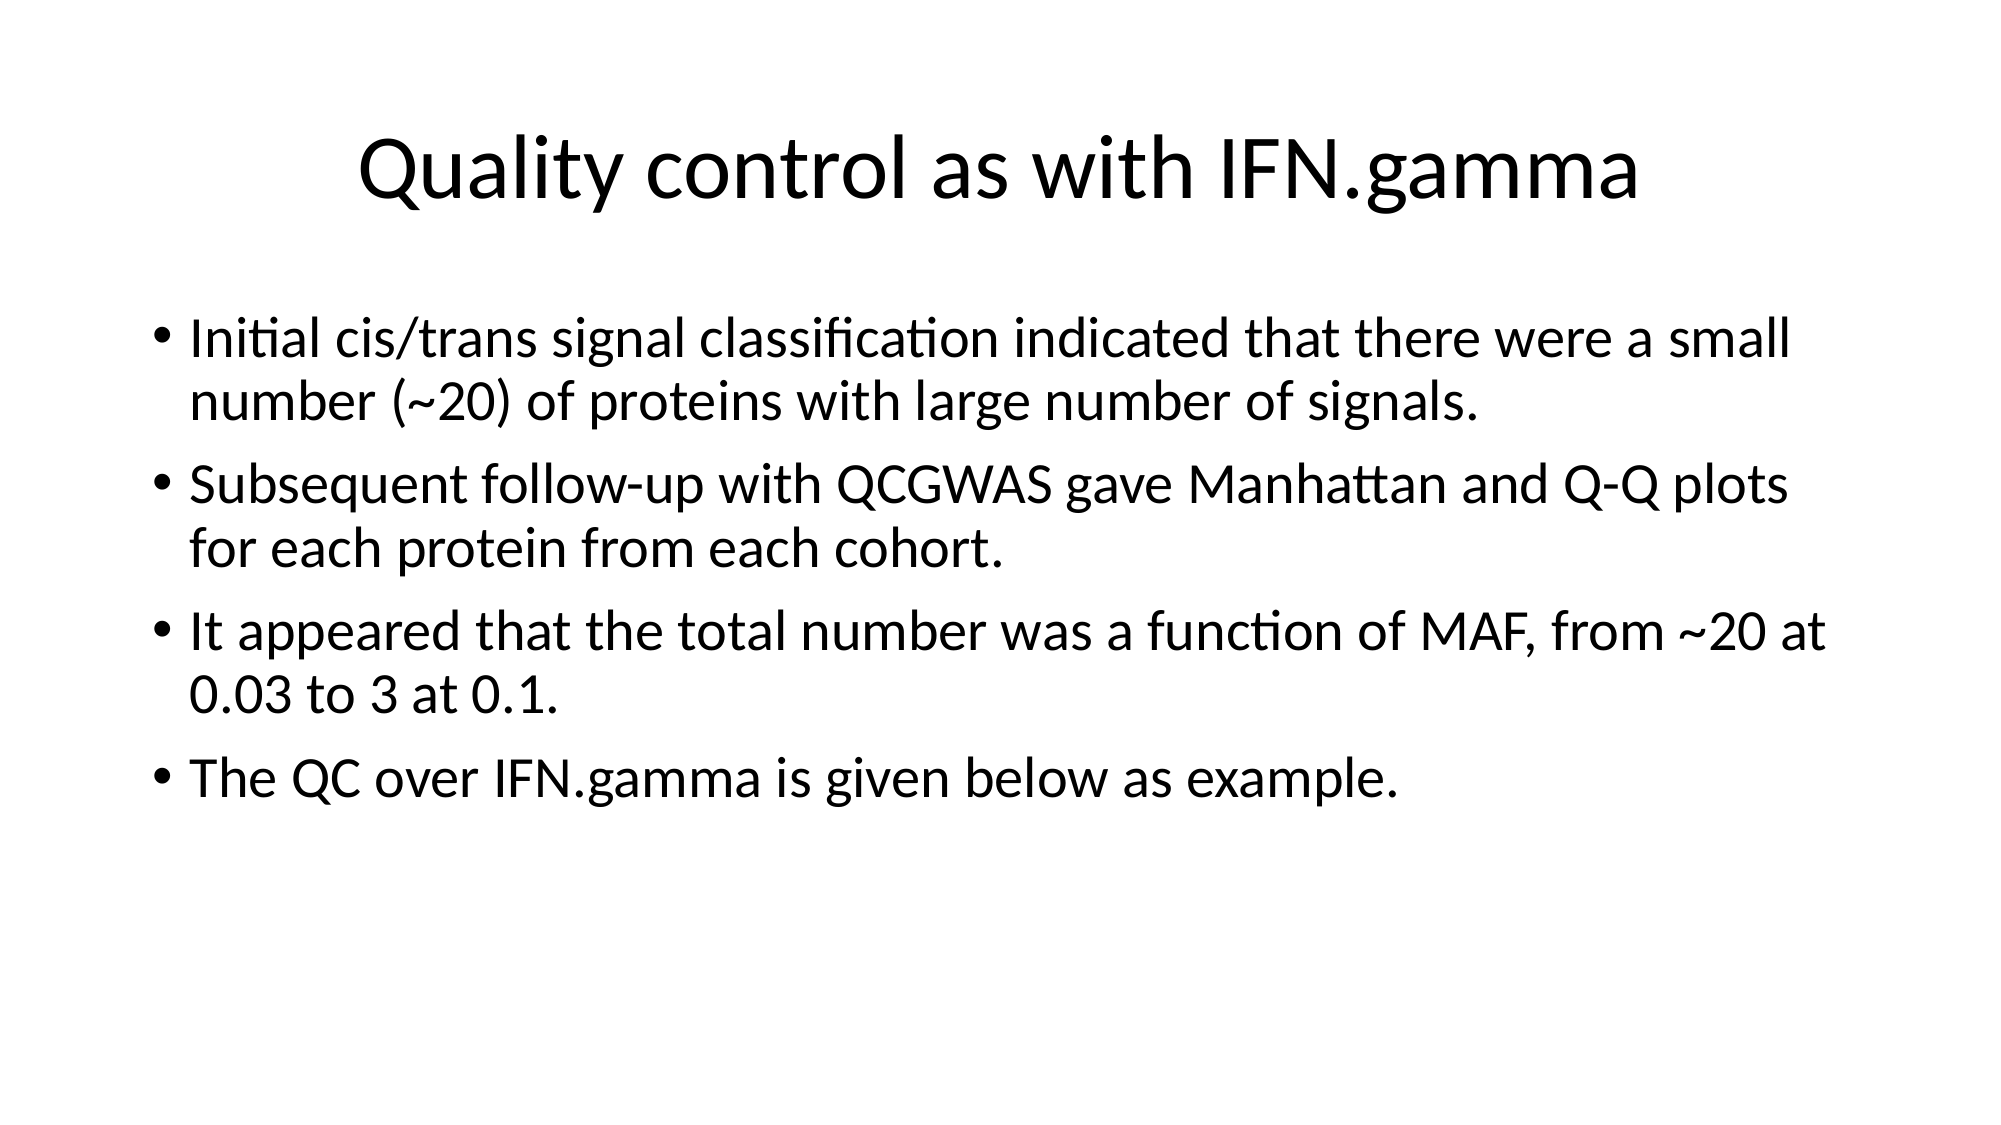

# Quality control as with IFN.gamma
Initial cis/trans signal classification indicated that there were a small number (~20) of proteins with large number of signals.
Subsequent follow-up with QCGWAS gave Manhattan and Q-Q plots for each protein from each cohort.
It appeared that the total number was a function of MAF, from ~20 at 0.03 to 3 at 0.1.
The QC over IFN.gamma is given below as example.